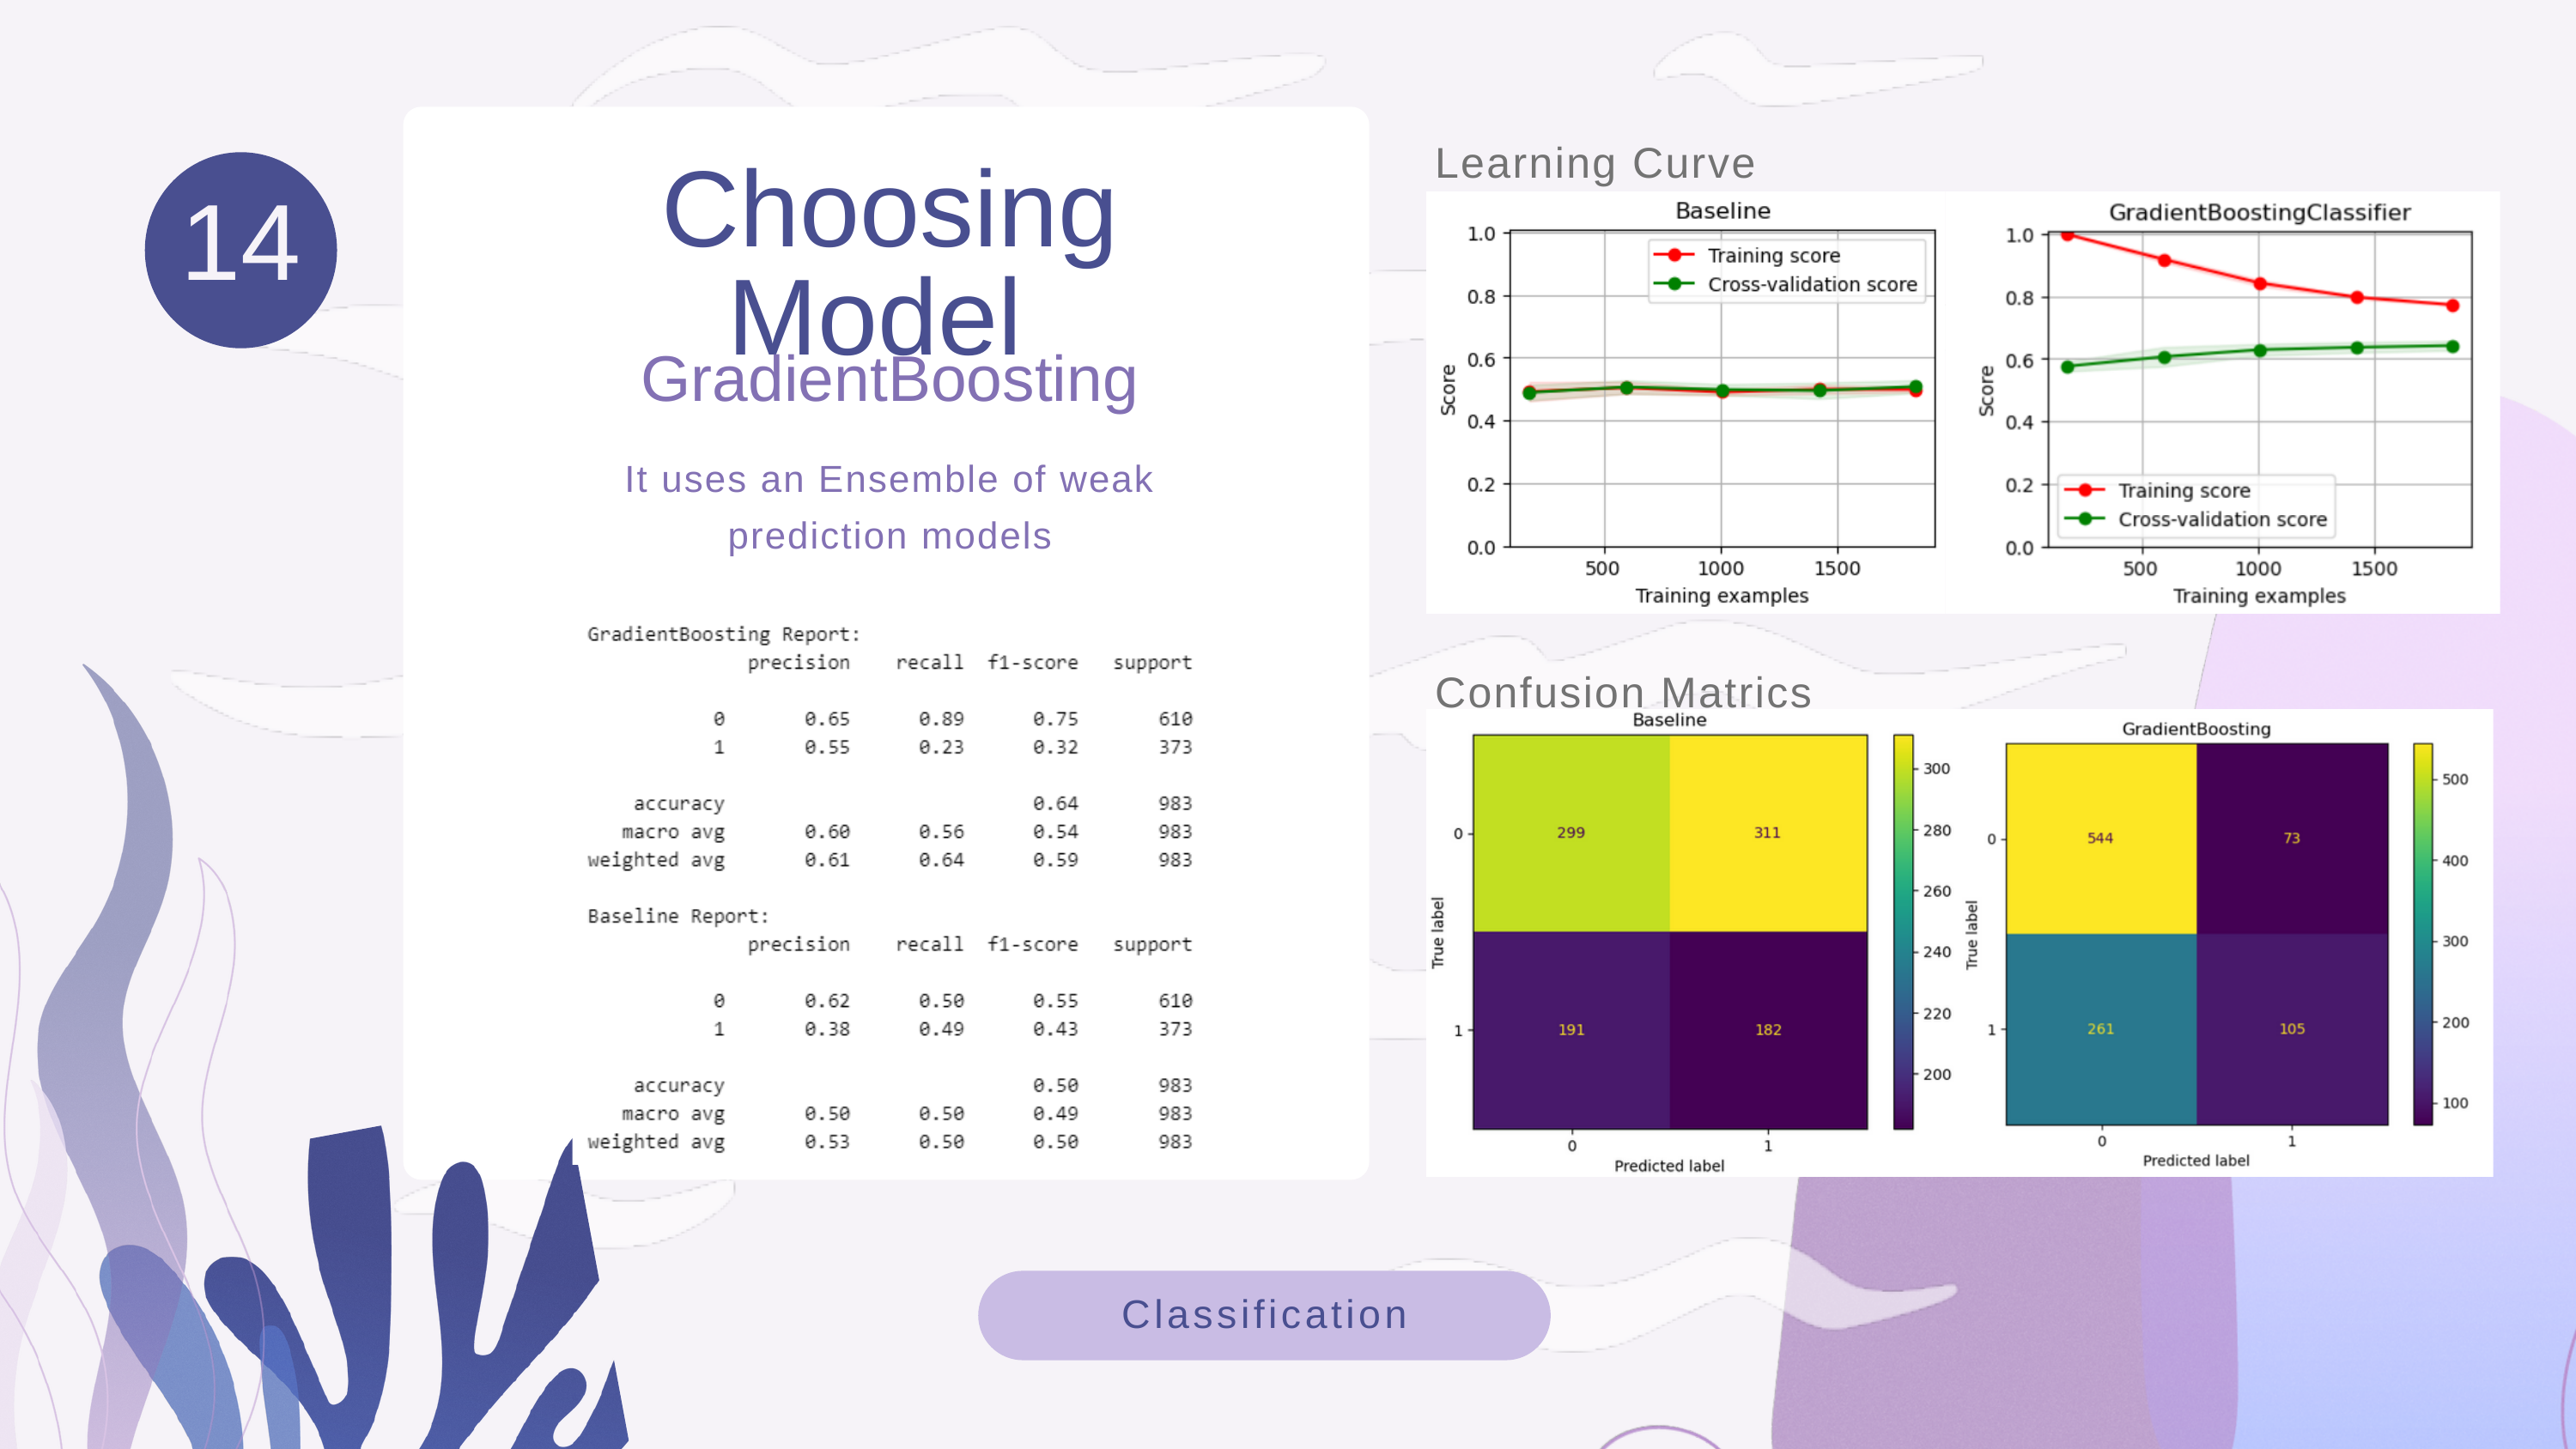

Learning Curve

Choosing Model

14.
GradientBoosting

It uses an Ensemble of weak prediction models

Confusion Matrics

Classification